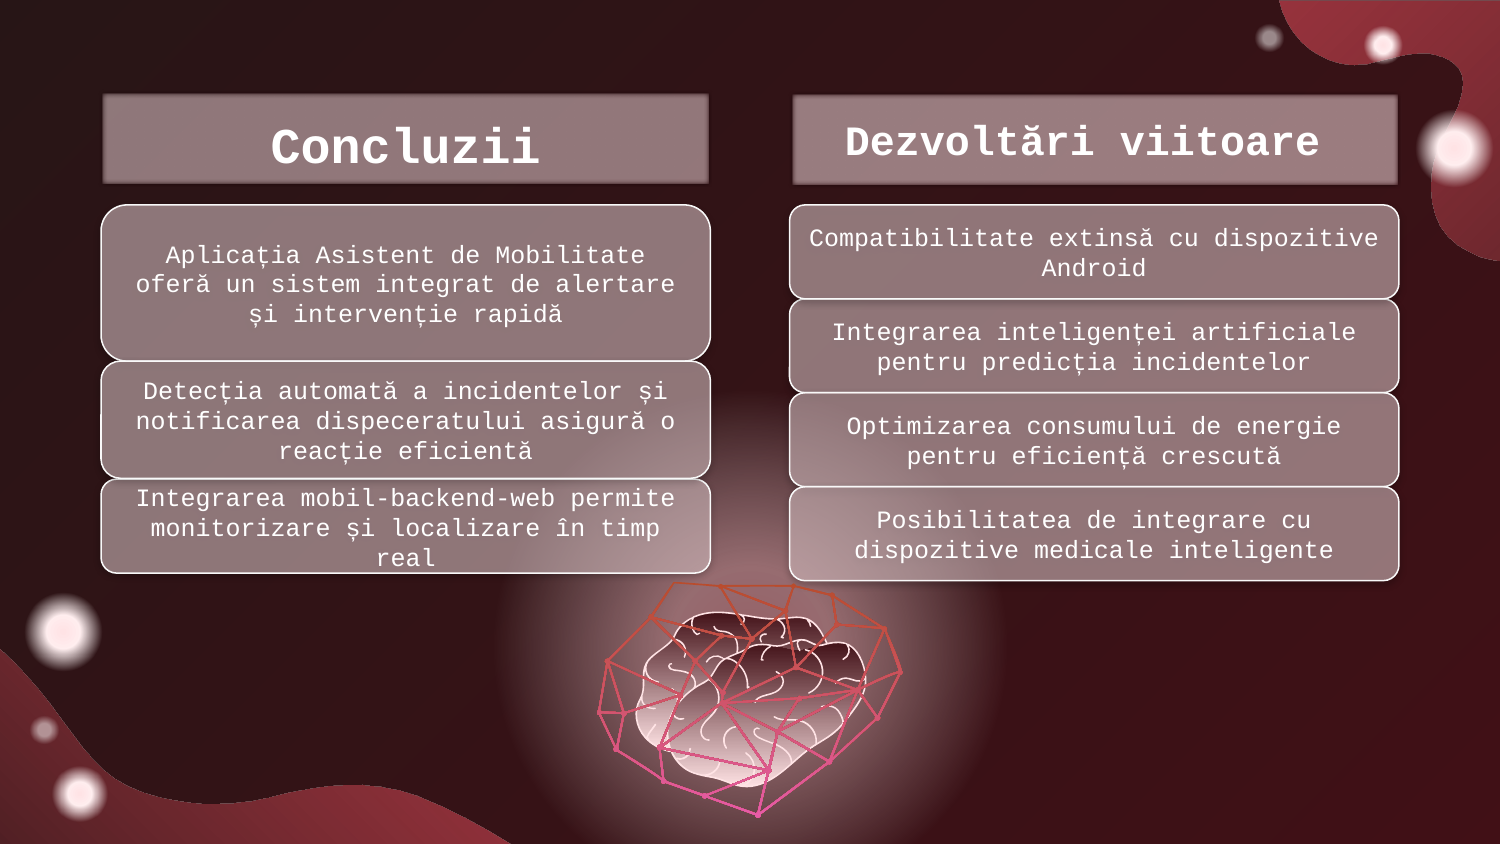

Dezvoltări viitoare
Concluzii
Aplicația Asistent de Mobilitate oferă un sistem integrat de alertare și intervenție rapidă
Compatibilitate extinsă cu dispozitive Android
Integrarea inteligenței artificiale pentru predicția incidentelor

Detecția automată a incidentelor și notificarea dispeceratului asigură o reacție eficientă
Optimizarea consumului de energie pentru eficiență crescută
Integrarea mobil-backend-web permite monitorizare și localizare în timp real
Posibilitatea de integrare cu dispozitive medicale inteligente